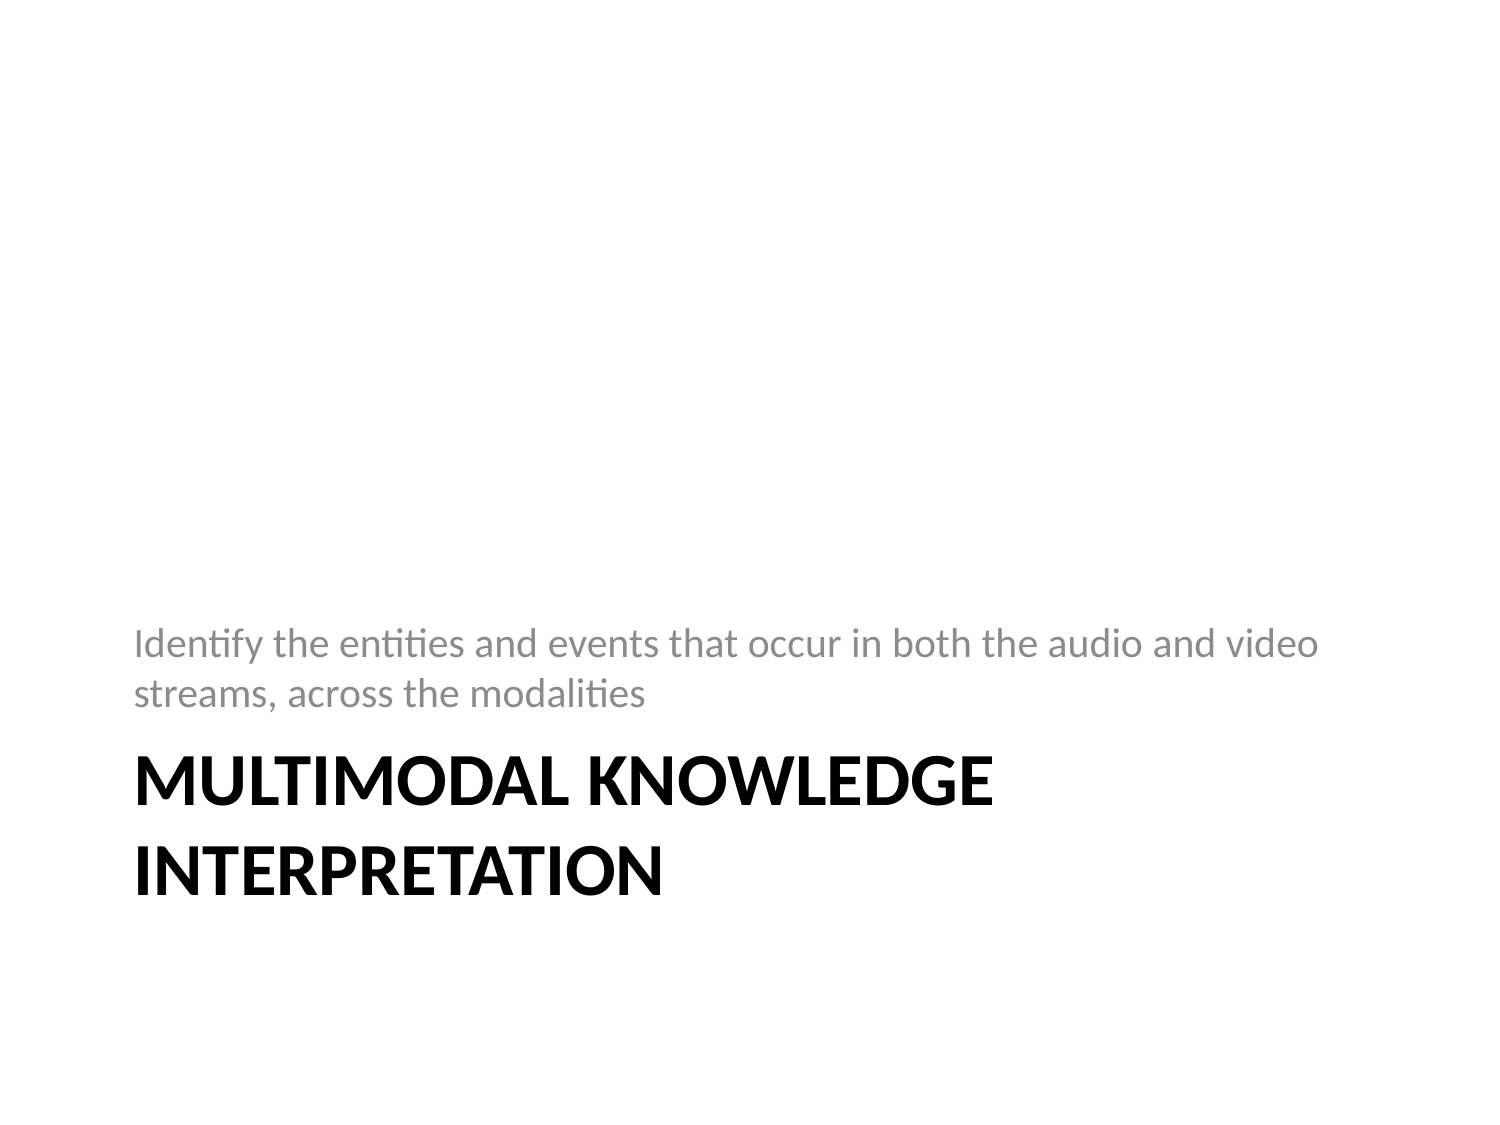

Identify the entities and events that occur in both the audio and video streams, across the modalities
# Multimodal knowledge interpretation